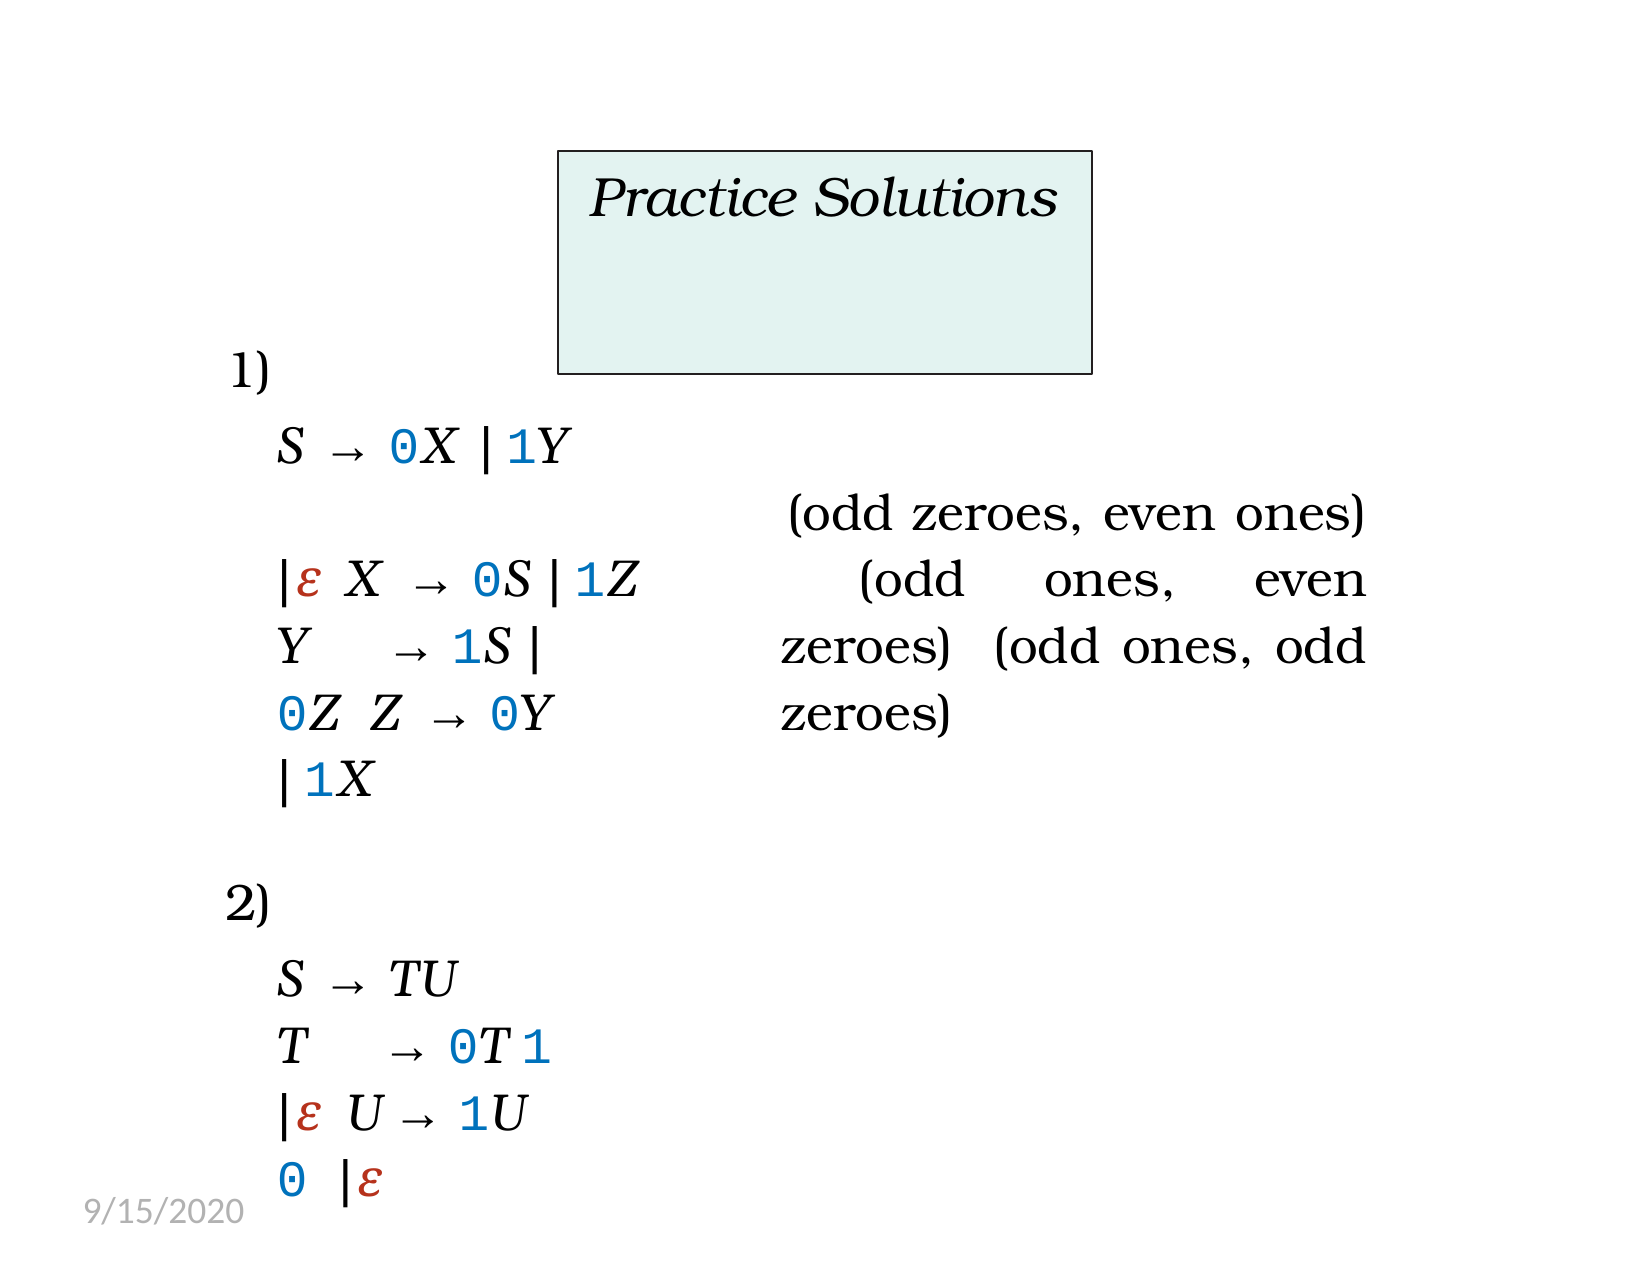

# Practice Solutions
1)
S → 0X | 1Y	| ε  X → 0S | 1Z
Y	→ 1S | 0Z  Z → 0Y	| 1X
2)
S → TU
T	→ 0T 1 | ε  U → 1U 0 | ε
(odd zeroes, even ones)  (odd ones, even zeroes)  (odd ones, odd zeroes)
9/15/2020